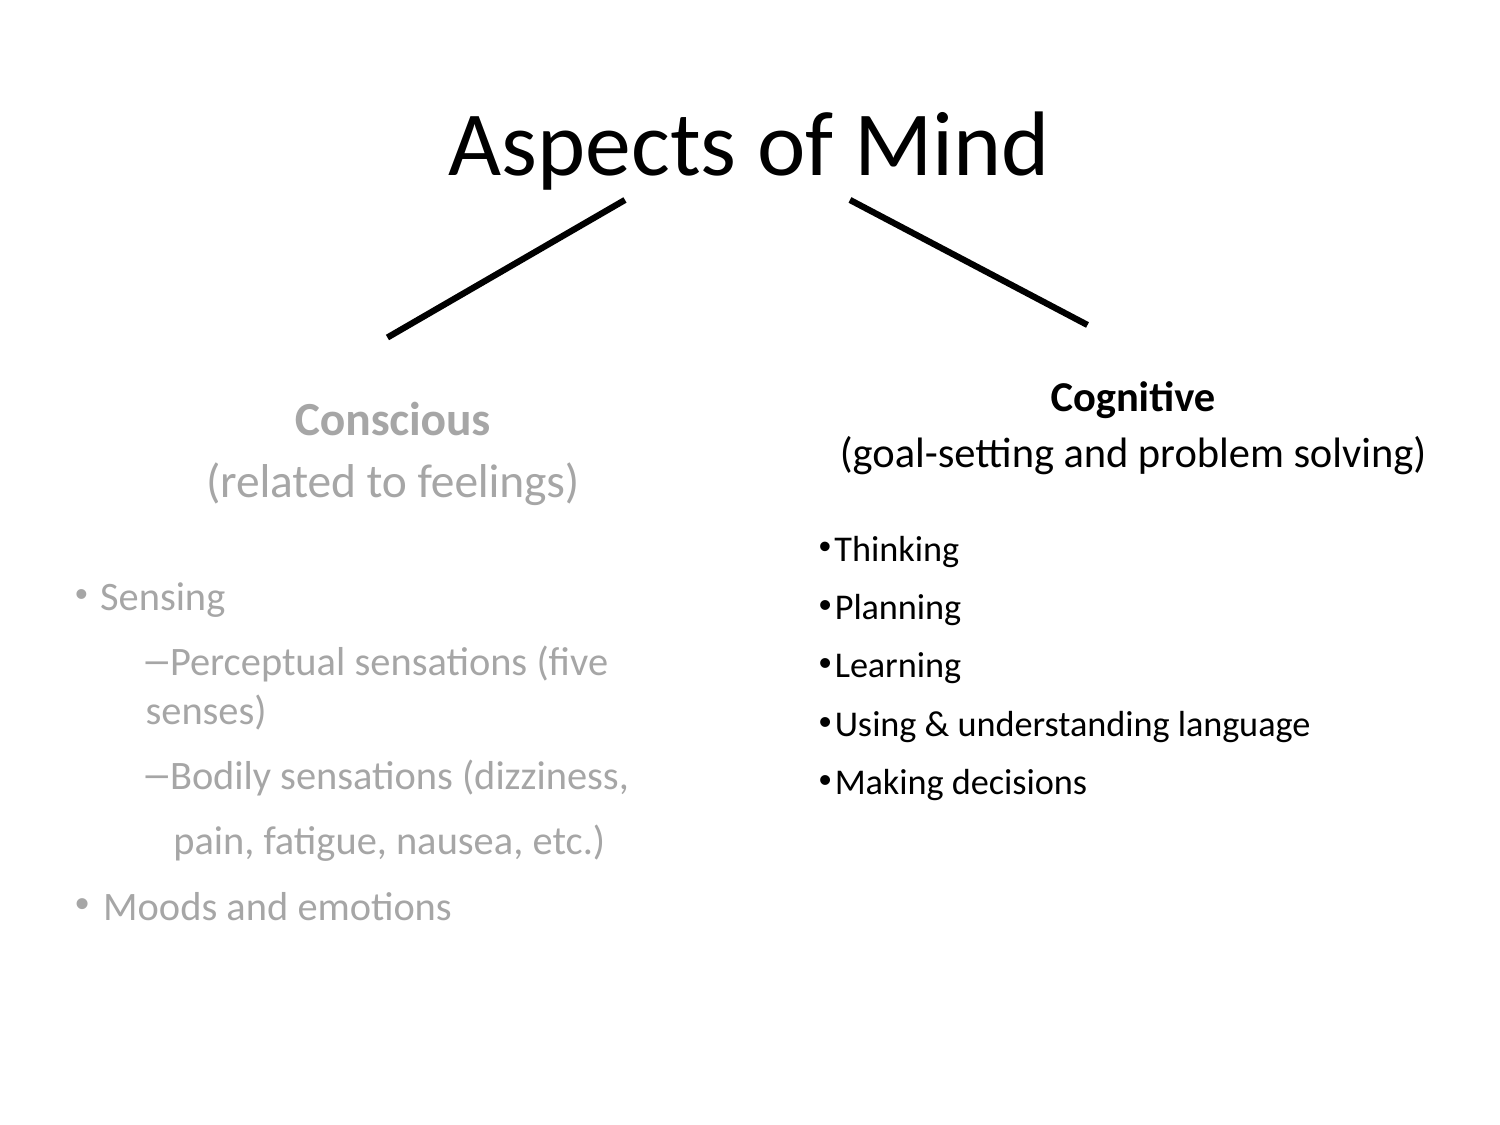

# Aspects of Mind

Cognitive
(goal-setting and problem solving)

 Thinking
 Planning
 Learning
 Using & understanding language
 Making decisions
 Desire

Conscious
(related to feelings)

  Sensing
 Perceptual sensations (five senses)
 Bodily sensations (dizziness,
   pain, fatigue, nausea, etc.)
  Moods and emotions
  Desire